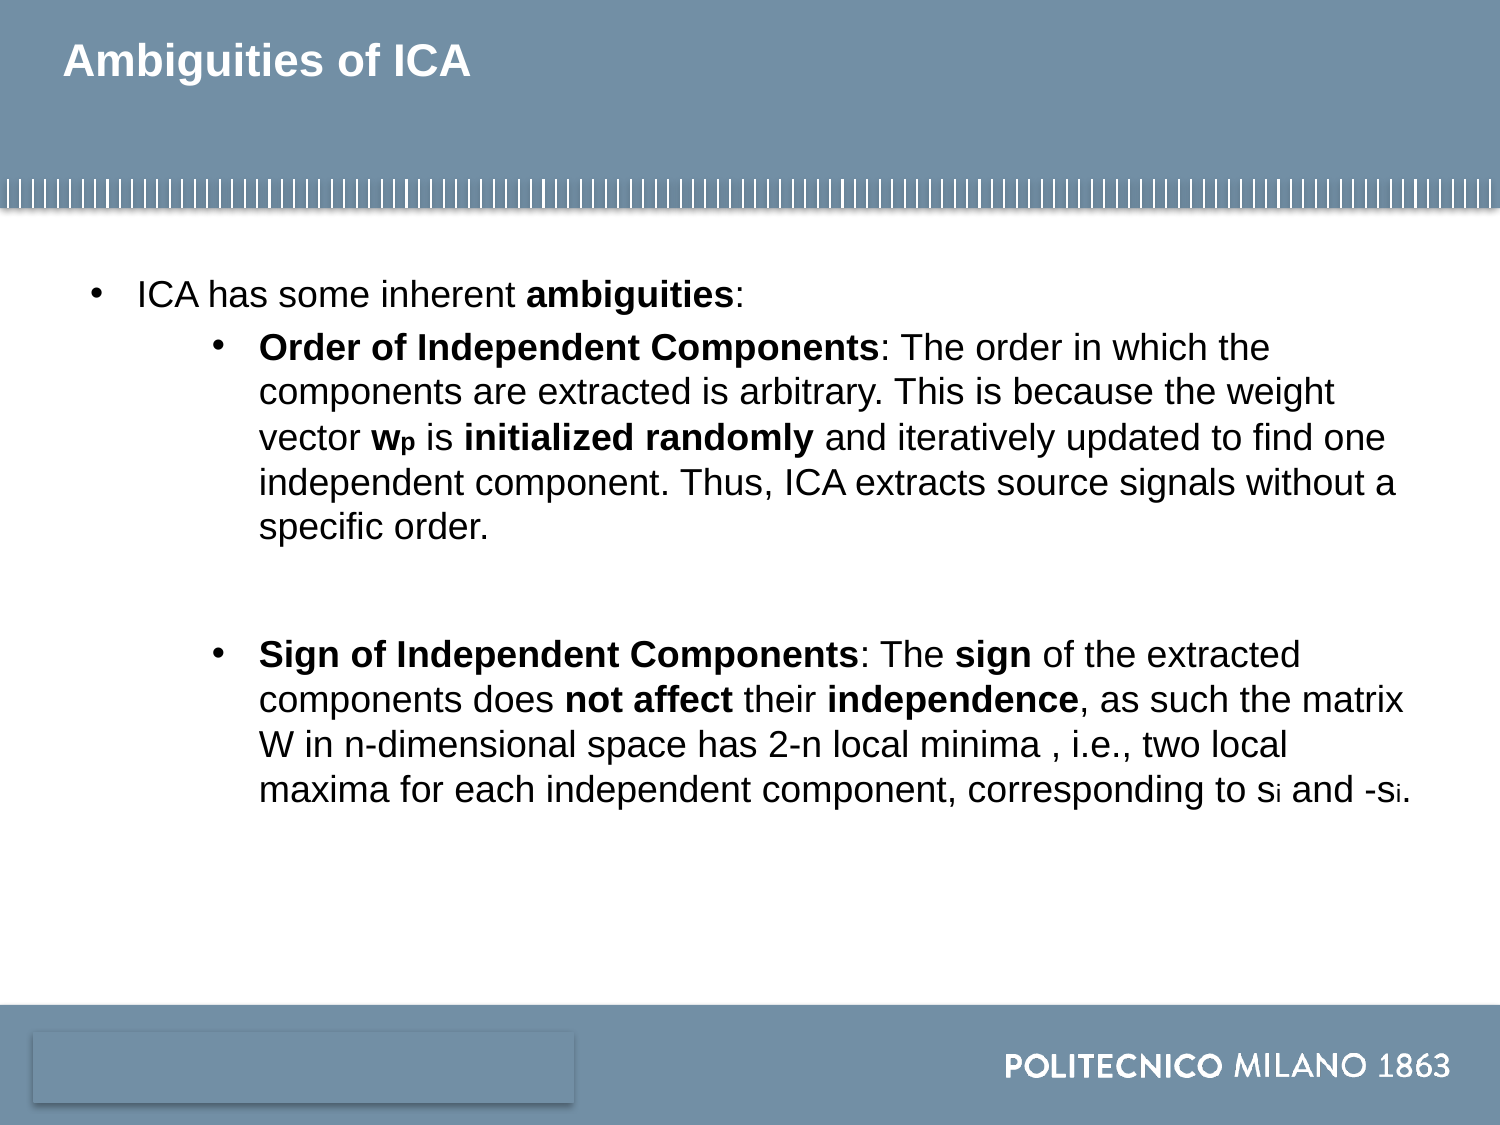

# Ambiguities of ICA
ICA has some inherent ambiguities:
Order of Independent Components: The order in which the components are extracted is arbitrary. This is because the weight vector wp is initialized randomly and iteratively updated to find one independent component. Thus, ICA extracts source signals without a specific order.

Sign of Independent Components: The sign of the extracted components does not affect their independence, as such the matrix W in n-dimensional space has 2-n local minima , i.e., two local maxima for each independent component, corresponding to si and -si.